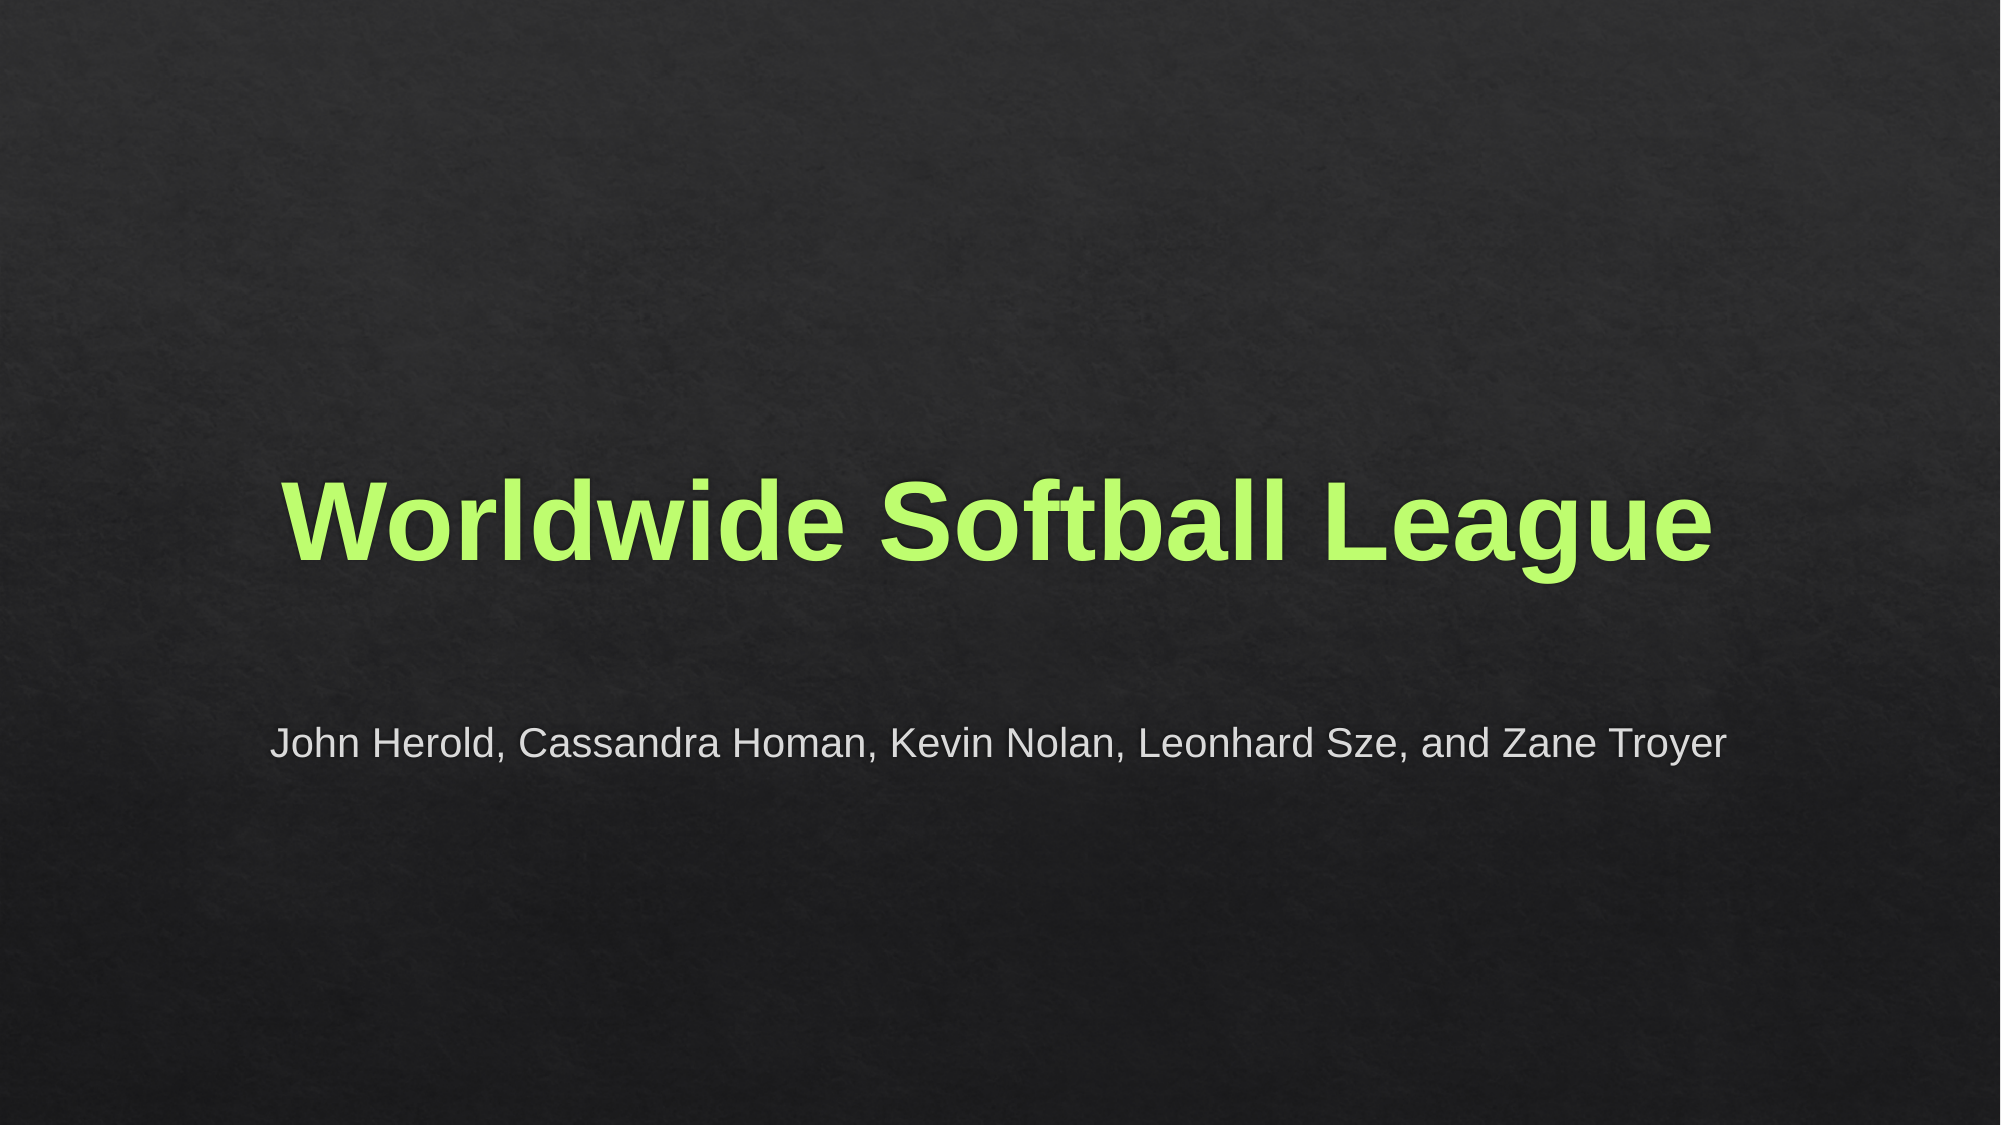

# Worldwide Softball League
John Herold, Cassandra Homan, Kevin Nolan, Leonhard Sze, and Zane Troyer